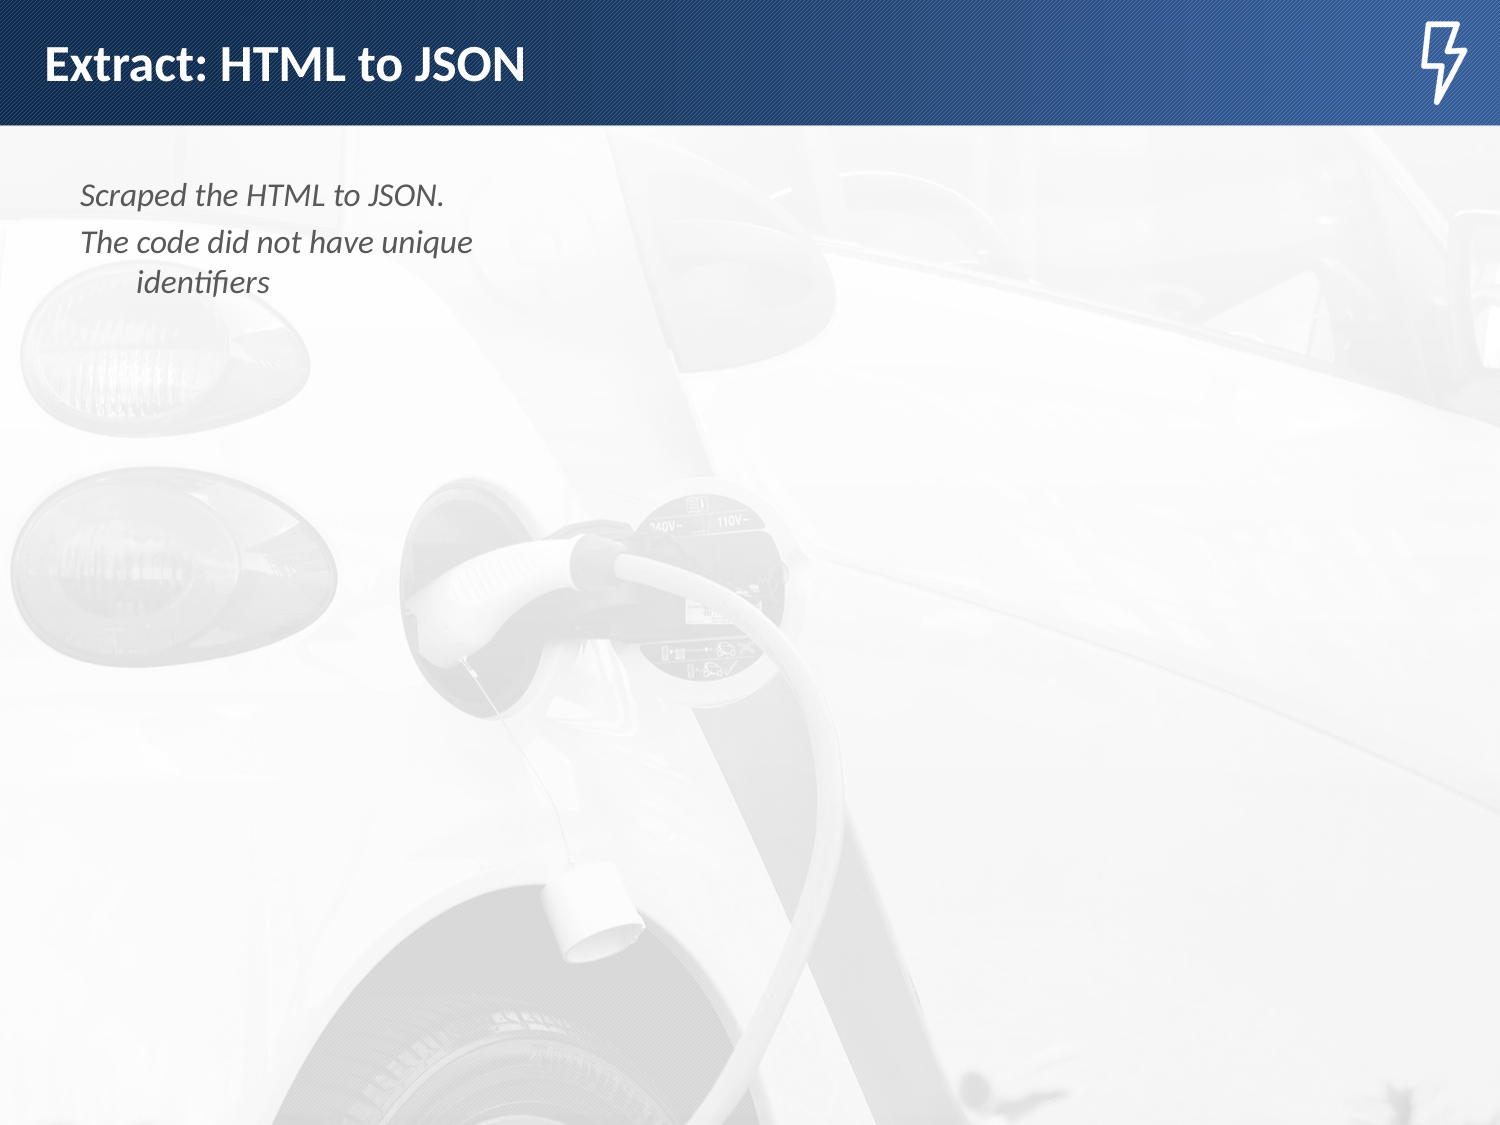

# Extract: HTML to JSON
Scraped the HTML to JSON.
The code did not have unique identifiers